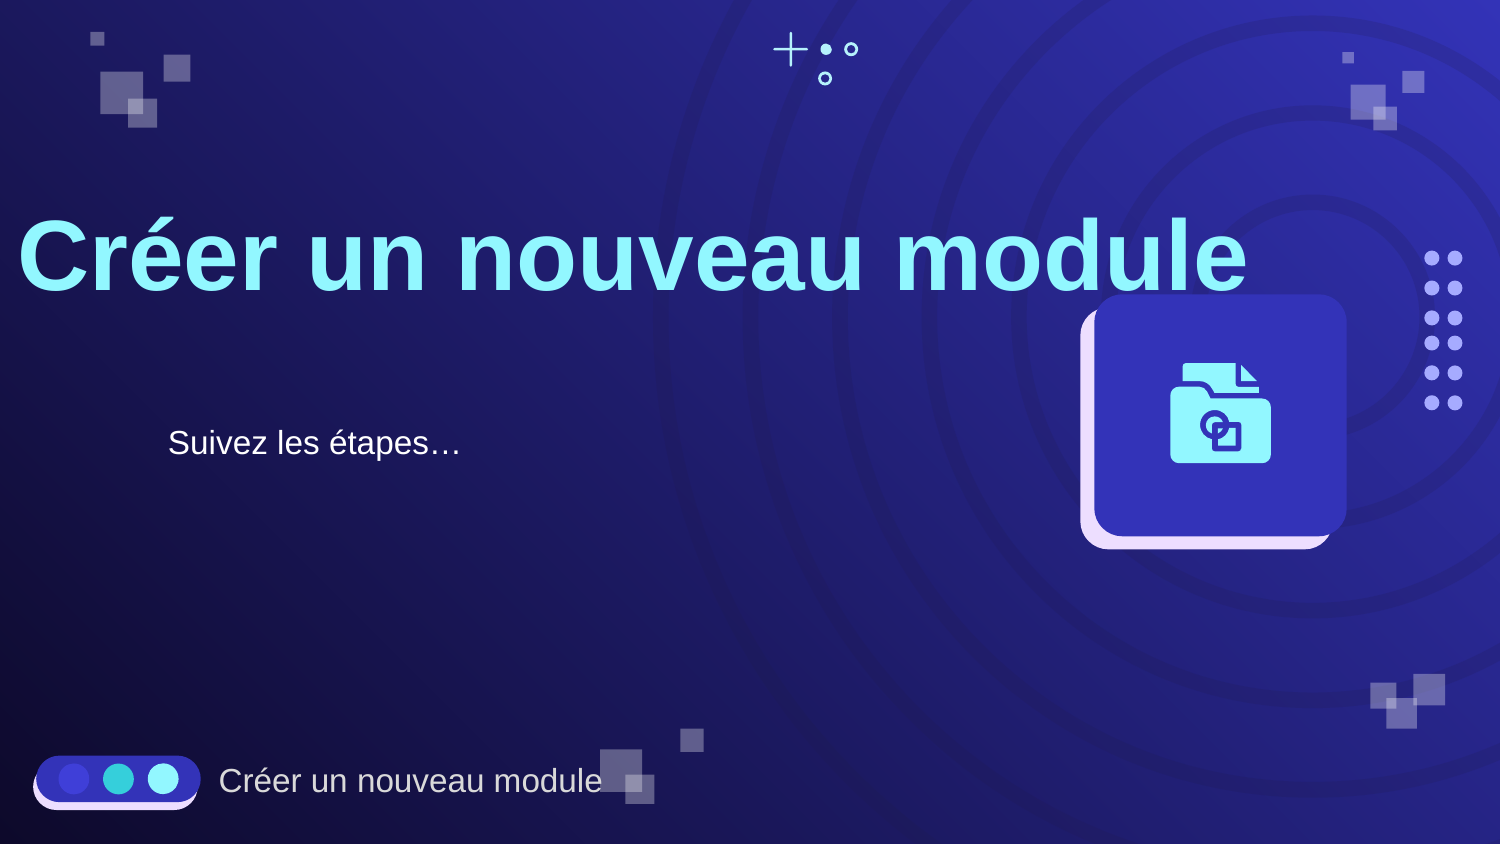

# Créer un nouveau module

Suivez les étapes…

Créer un nouveau module